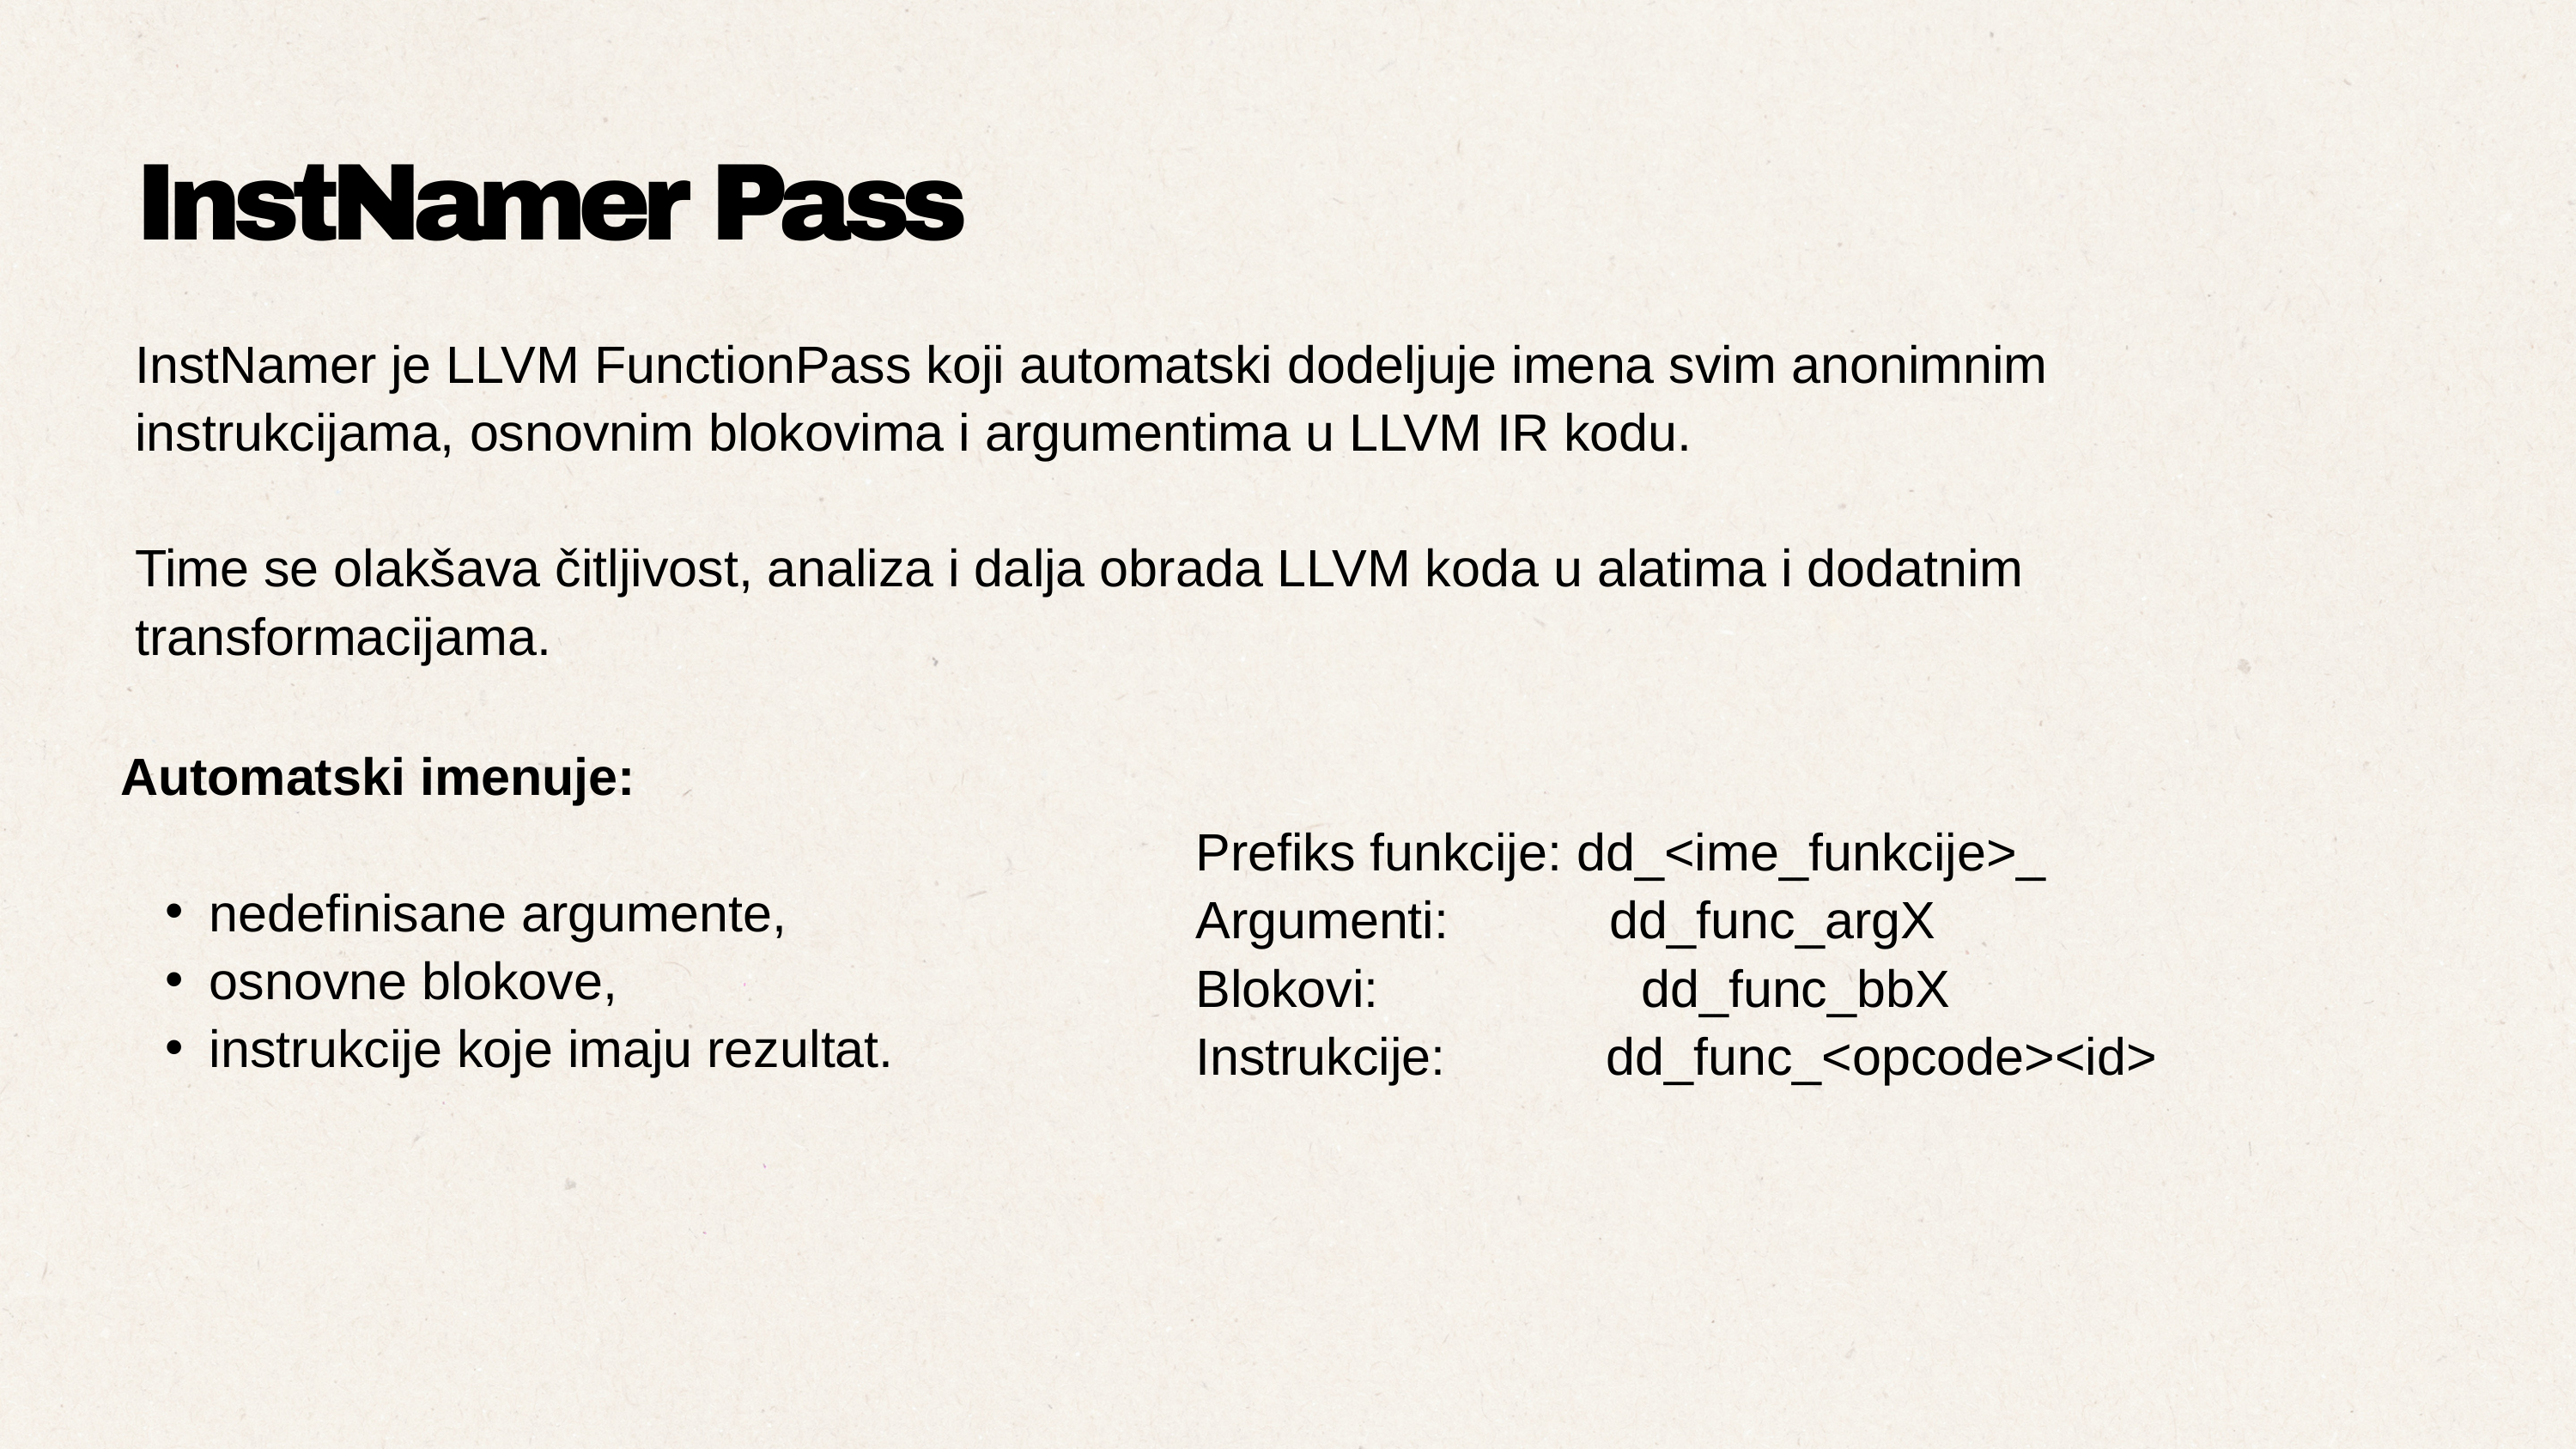

InstNamer Pass
InstNamer je LLVM FunctionPass koji automatski dodeljuje imena svim anonimnim instrukcijama, osnovnim blokovima i argumentima u LLVM IR kodu.

Time se olakšava čitljivost, analiza i dalja obrada LLVM koda u alatima i dodatnim transformacijama.
Automatski imenuje:

nedefinisane argumente,
osnovne blokove,
instrukcije koje imaju rezultat.

Prefiks funkcije: dd_<ime_funkcije>_
Argumenti:           dd_func_argX
Blokovi:                  dd_func_bbX
Instrukcije:           dd_func_<opcode><id>